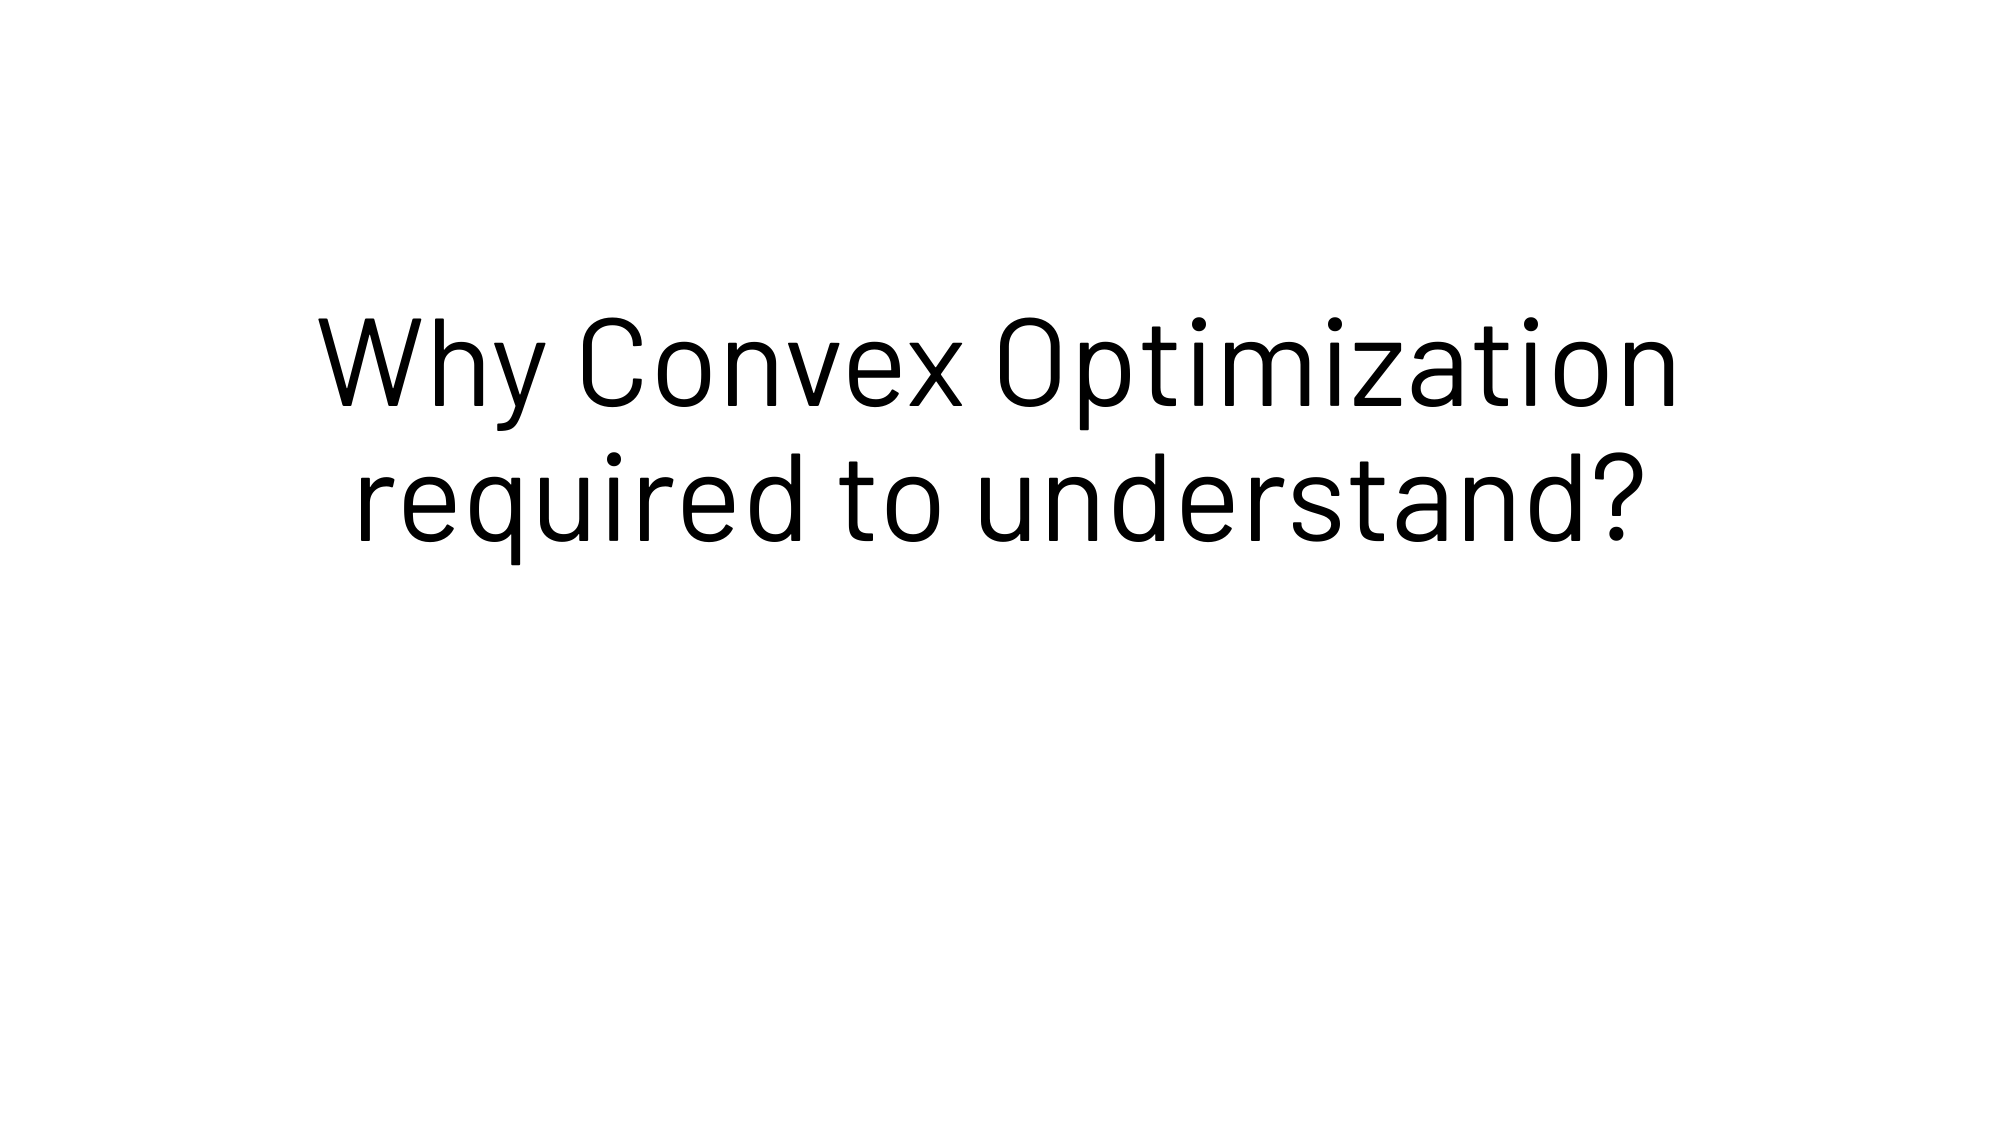

# Why Convex Optimization required to understand?